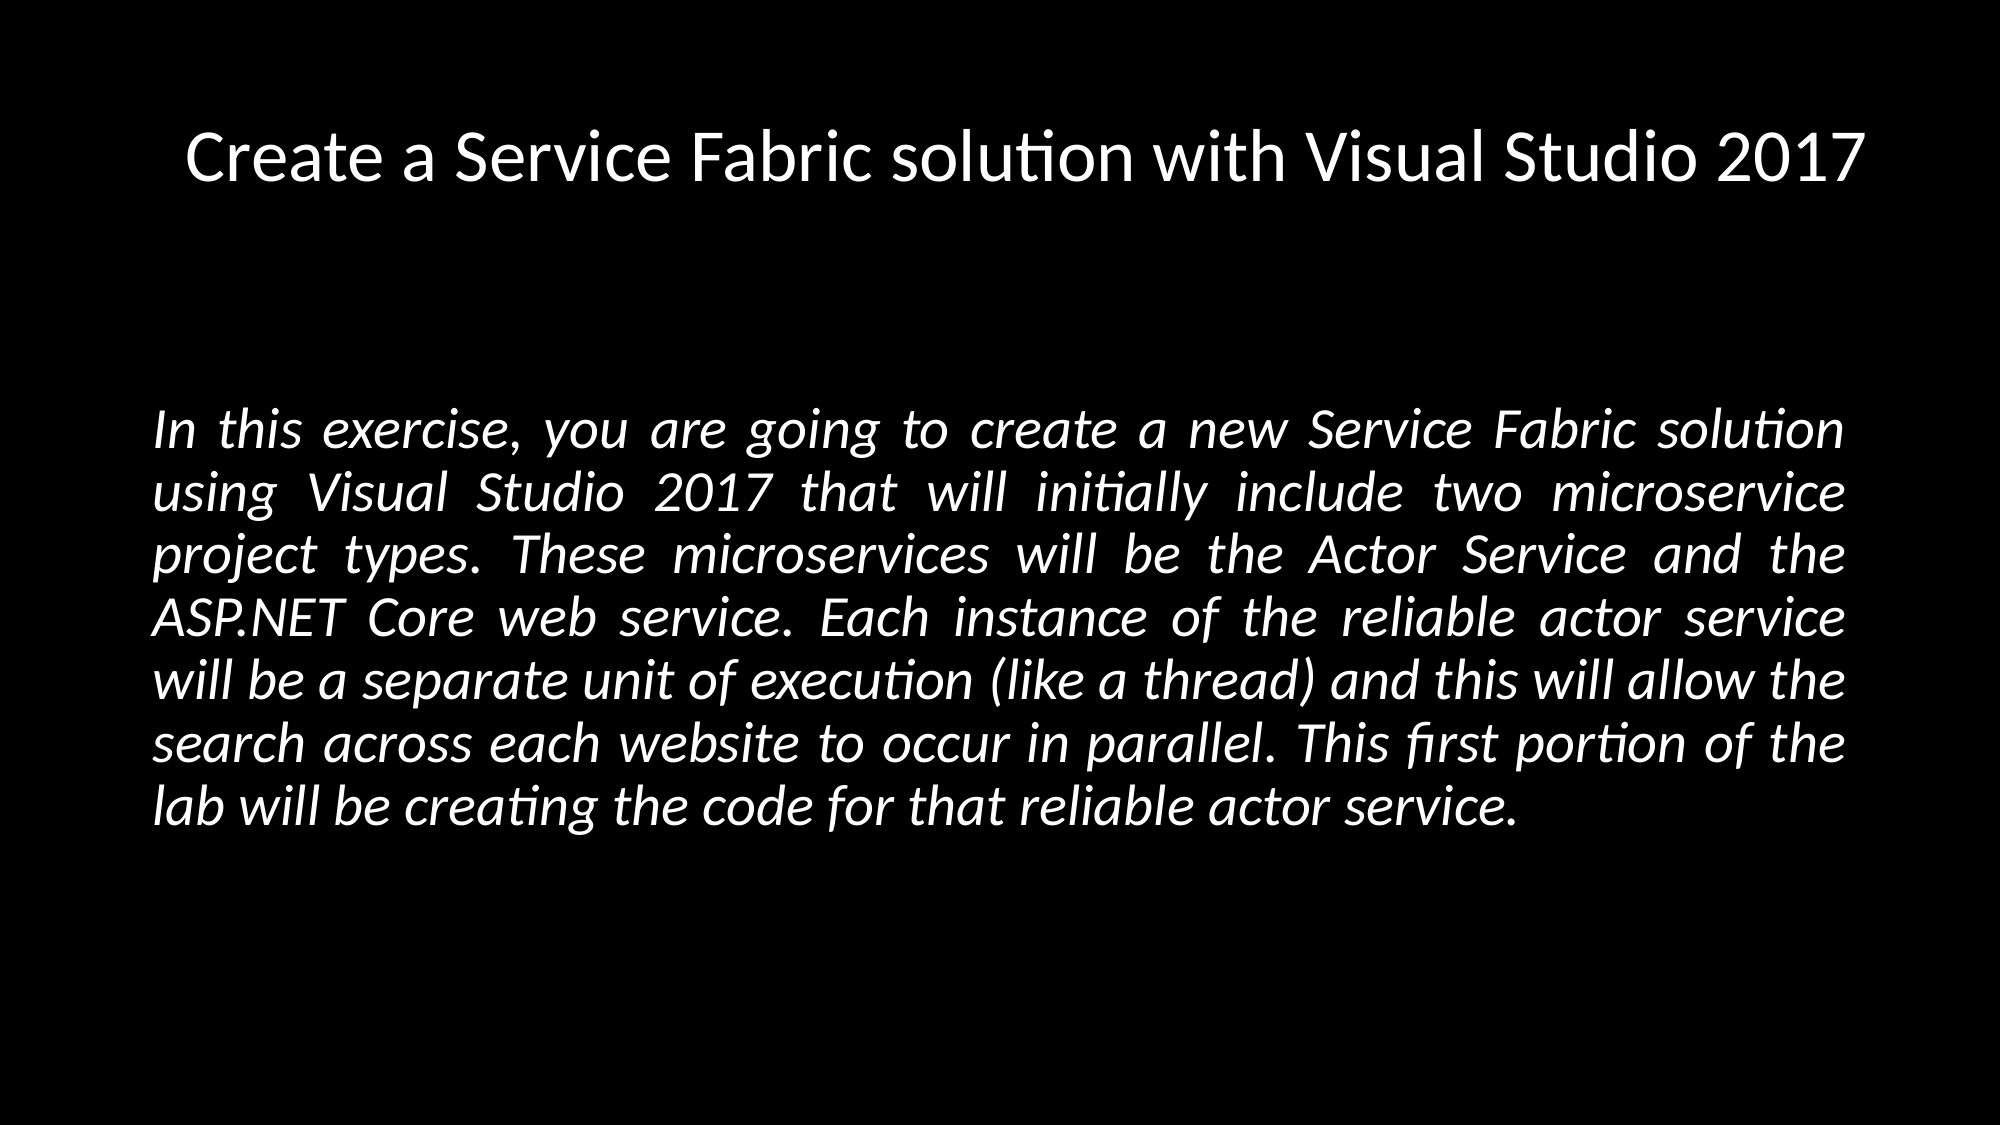

# Create a Service Fabric solution with Visual Studio 2017

In this exercise, you are going to create a new Service Fabric solution using Visual Studio 2017 that will initially include two microservice project types. These microservices will be the Actor Service and the ASP.NET Core web service. Each instance of the reliable actor service will be a separate unit of execution (like a thread) and this will allow the search across each website to occur in parallel. This first portion of the lab will be creating the code for that reliable actor service.